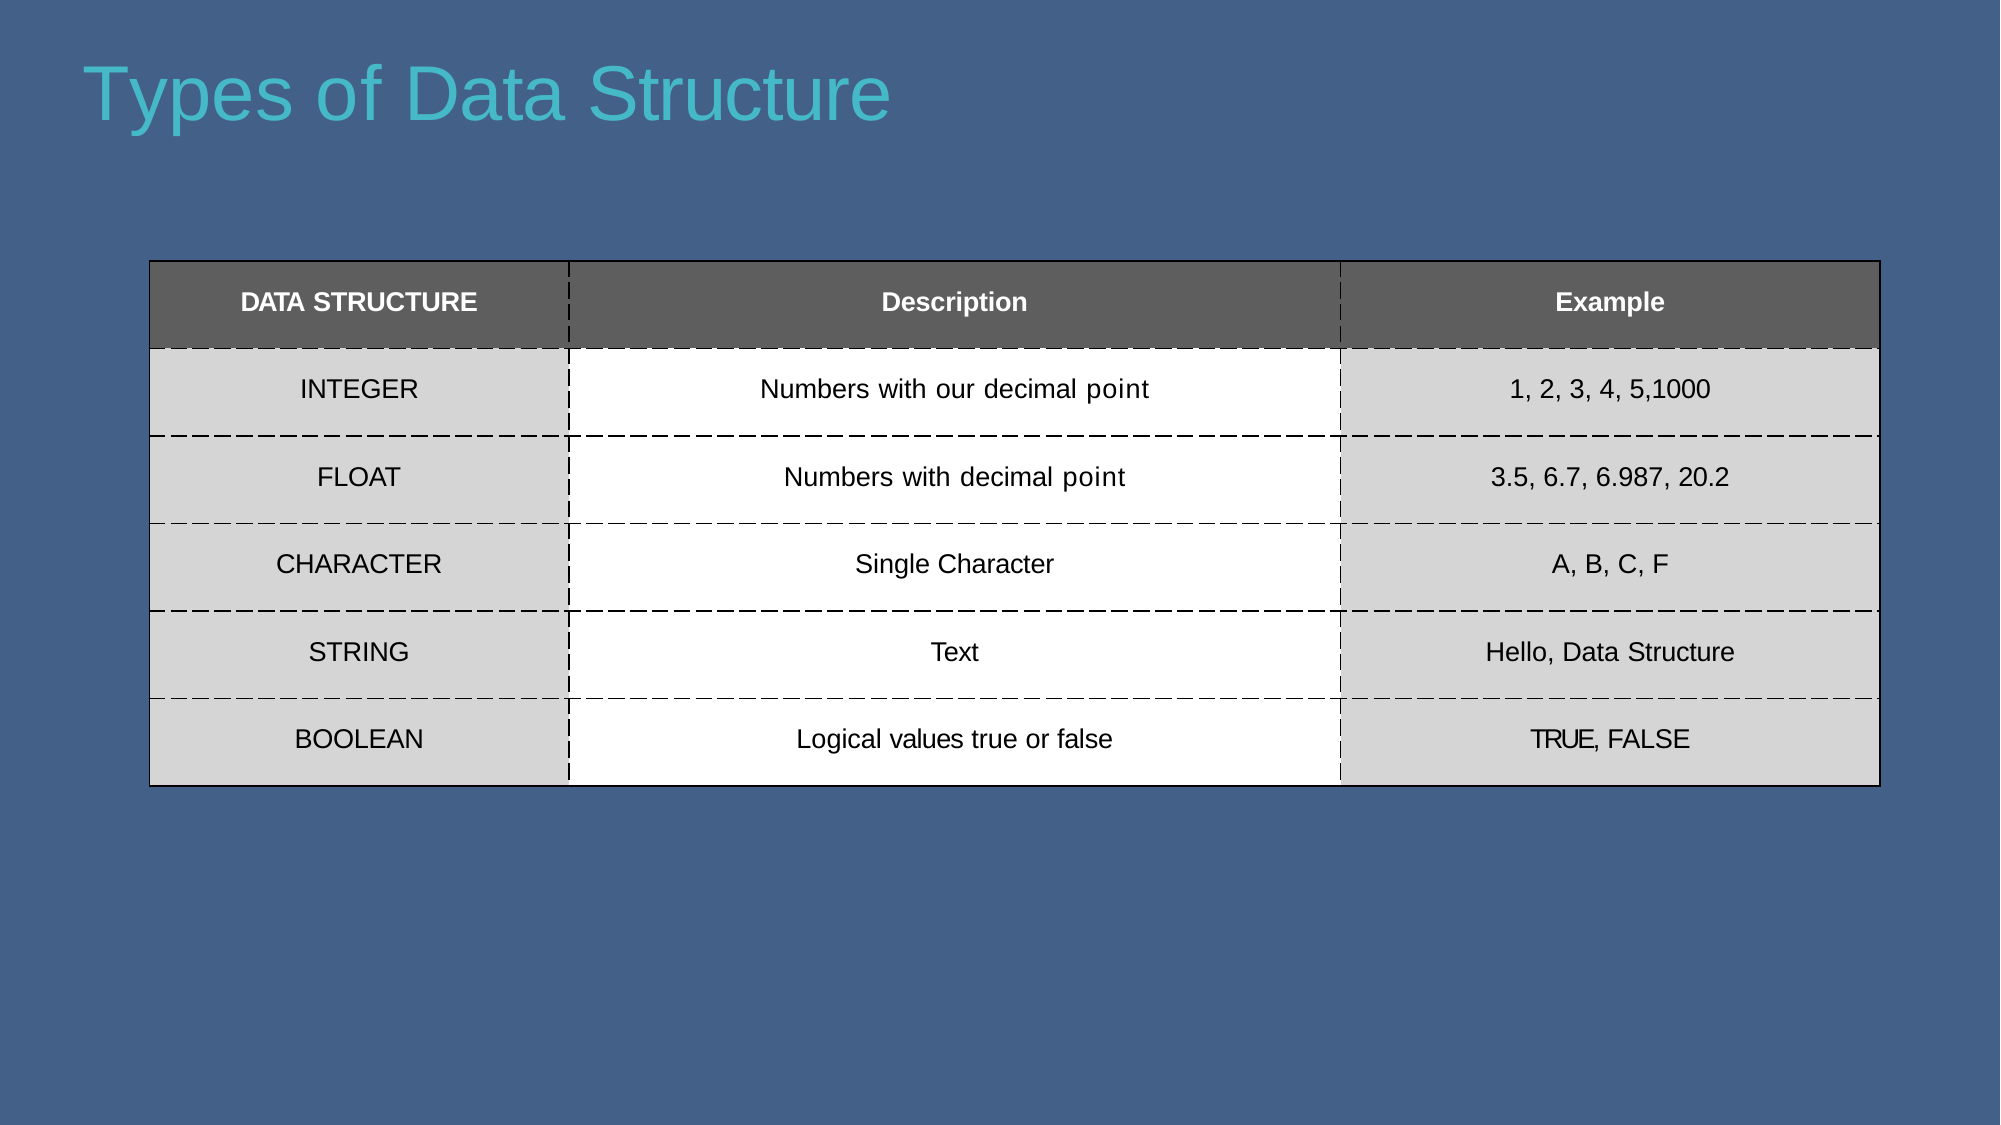

# Types of Data Structure
| DATA STRUCTURE | Description | Example |
| --- | --- | --- |
| INTEGER | Numbers with our decimal point | 1, 2, 3, 4, 5,1000 |
| FLOAT | Numbers with decimal point | 3.5, 6.7, 6.987, 20.2 |
| CHARACTER | Single Character | A, B, C, F |
| STRING | Text | Hello, Data Structure |
| BOOLEAN | Logical values true or false | TRUE, FALSE |